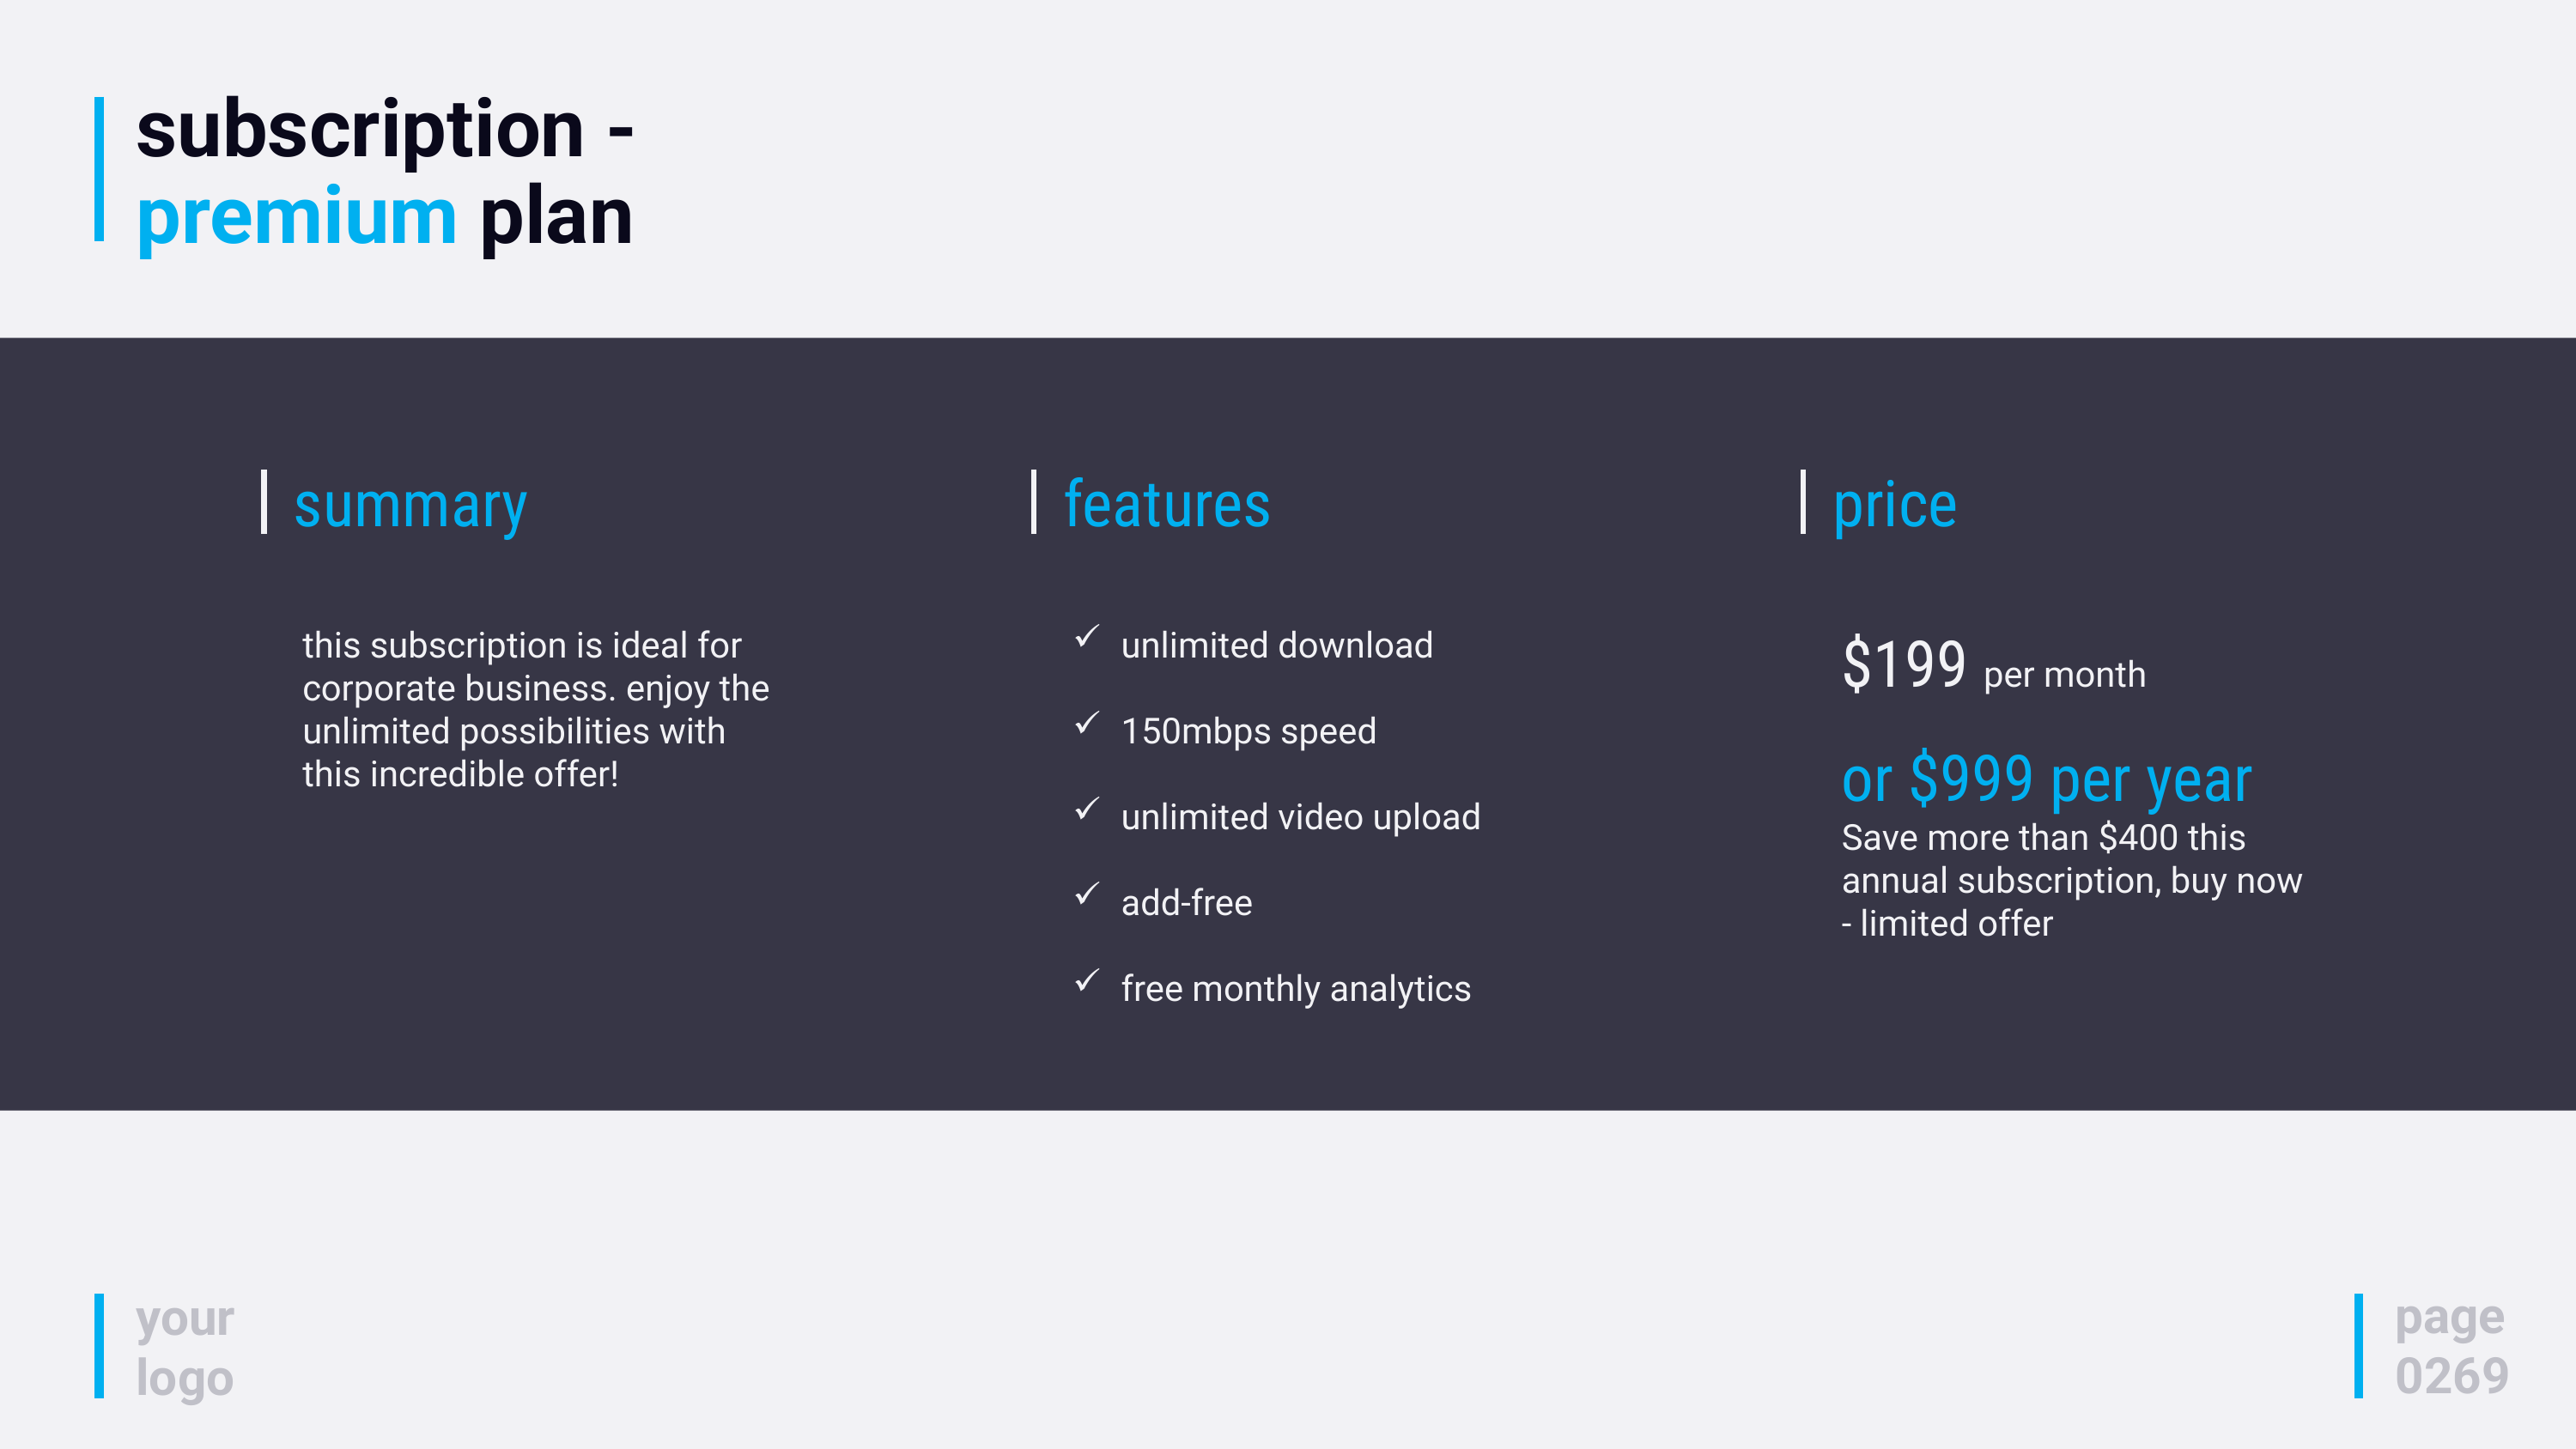

# subscription - premium plan

summary
this subscription is ideal for corporate business. enjoy the unlimited possibilities with this incredible offer!

features
unlimited download

150mbps speed

unlimited video upload

add-free

free monthly analytics

price
$199 per month
or $999 per year Save more than $400 this annual subscription, buy now - limited offer
page
0269